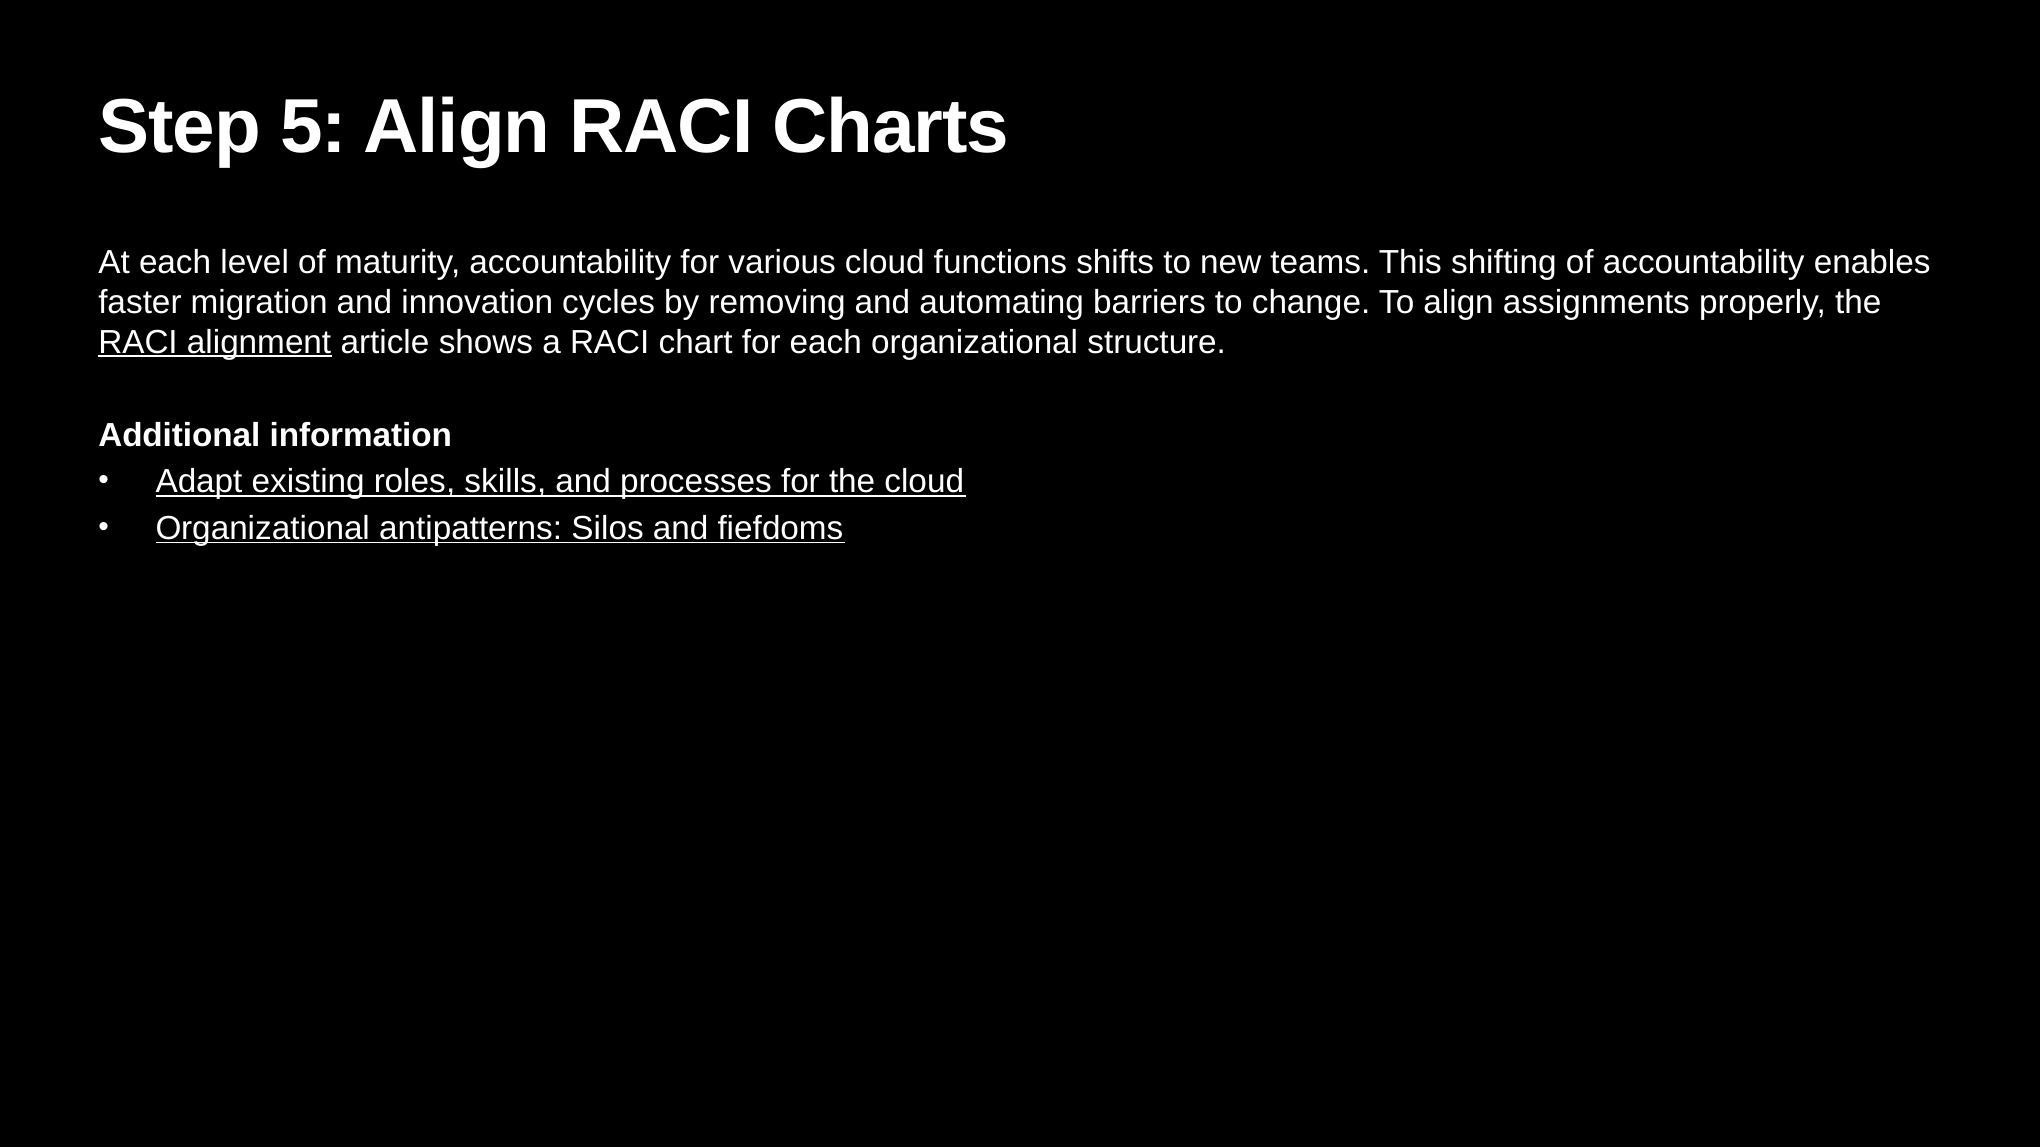

# Step 5: Align RACI Charts
At each level of maturity, accountability for various cloud functions shifts to new teams. This shifting of accountability enables faster migration and innovation cycles by removing and automating barriers to change. To align assignments properly, the RACI alignment article shows a RACI chart for each organizational structure.

Additional information
Adapt existing roles, skills, and processes for the cloud
Organizational antipatterns: Silos and fiefdoms